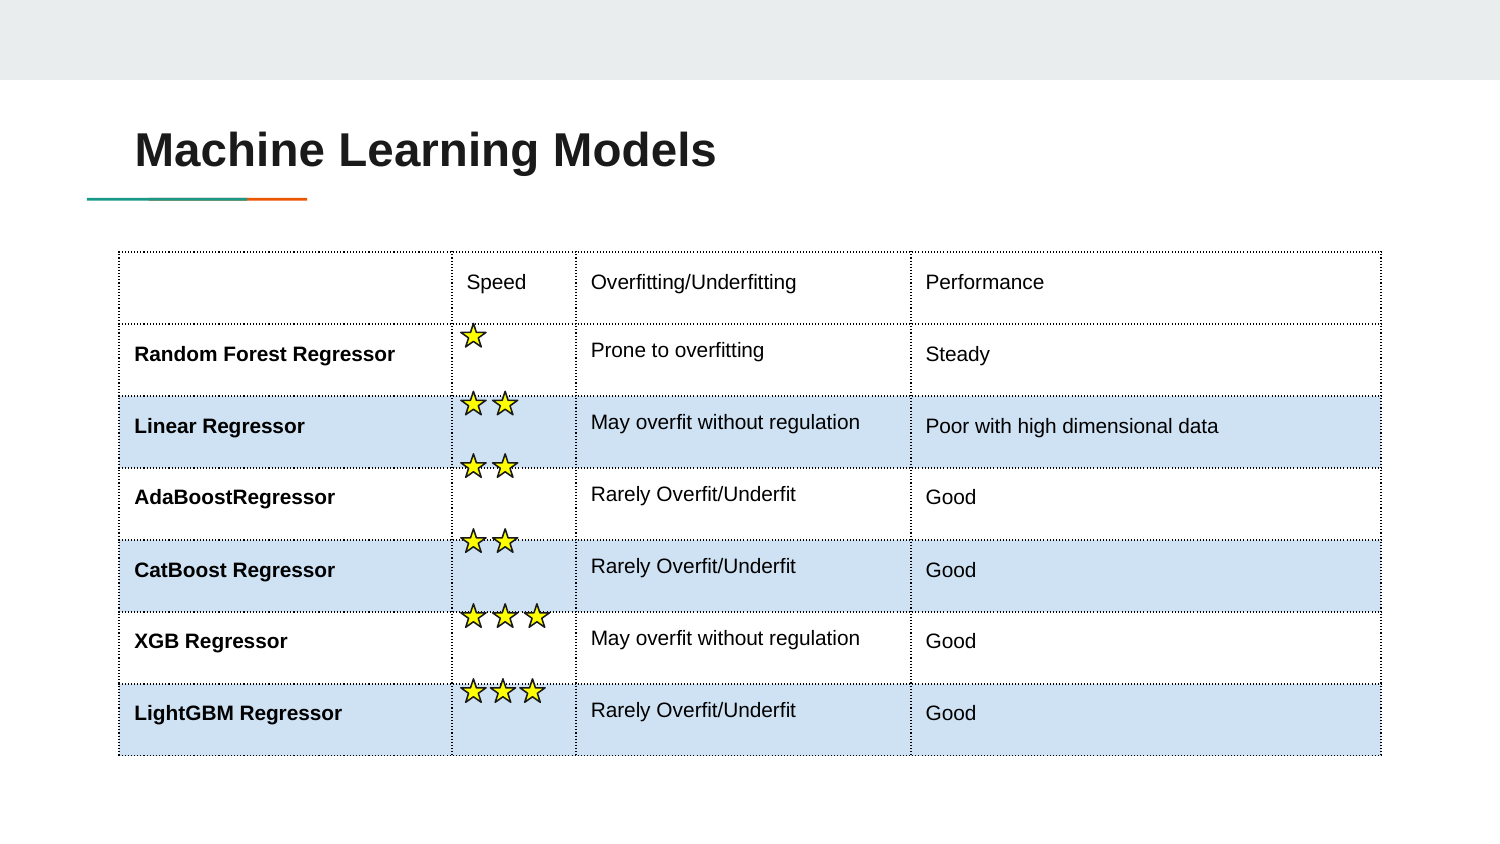

# Machine Learning Models
|  | Speed | Overfitting/Underfitting | Performance |
| --- | --- | --- | --- |
| Random Forest Regressor |  | Prone to overfitting | Steady |
| Linear Regressor |  | May overfit without regulation | Poor with high dimensional data |
| AdaBoostRegressor |  | Rarely Overfit/Underfit | Good |
| CatBoost Regressor |  | Rarely Overfit/Underfit | Good |
| XGB Regressor |  | May overfit without regulation | Good |
| LightGBM Regressor |  | Rarely Overfit/Underfit | Good |